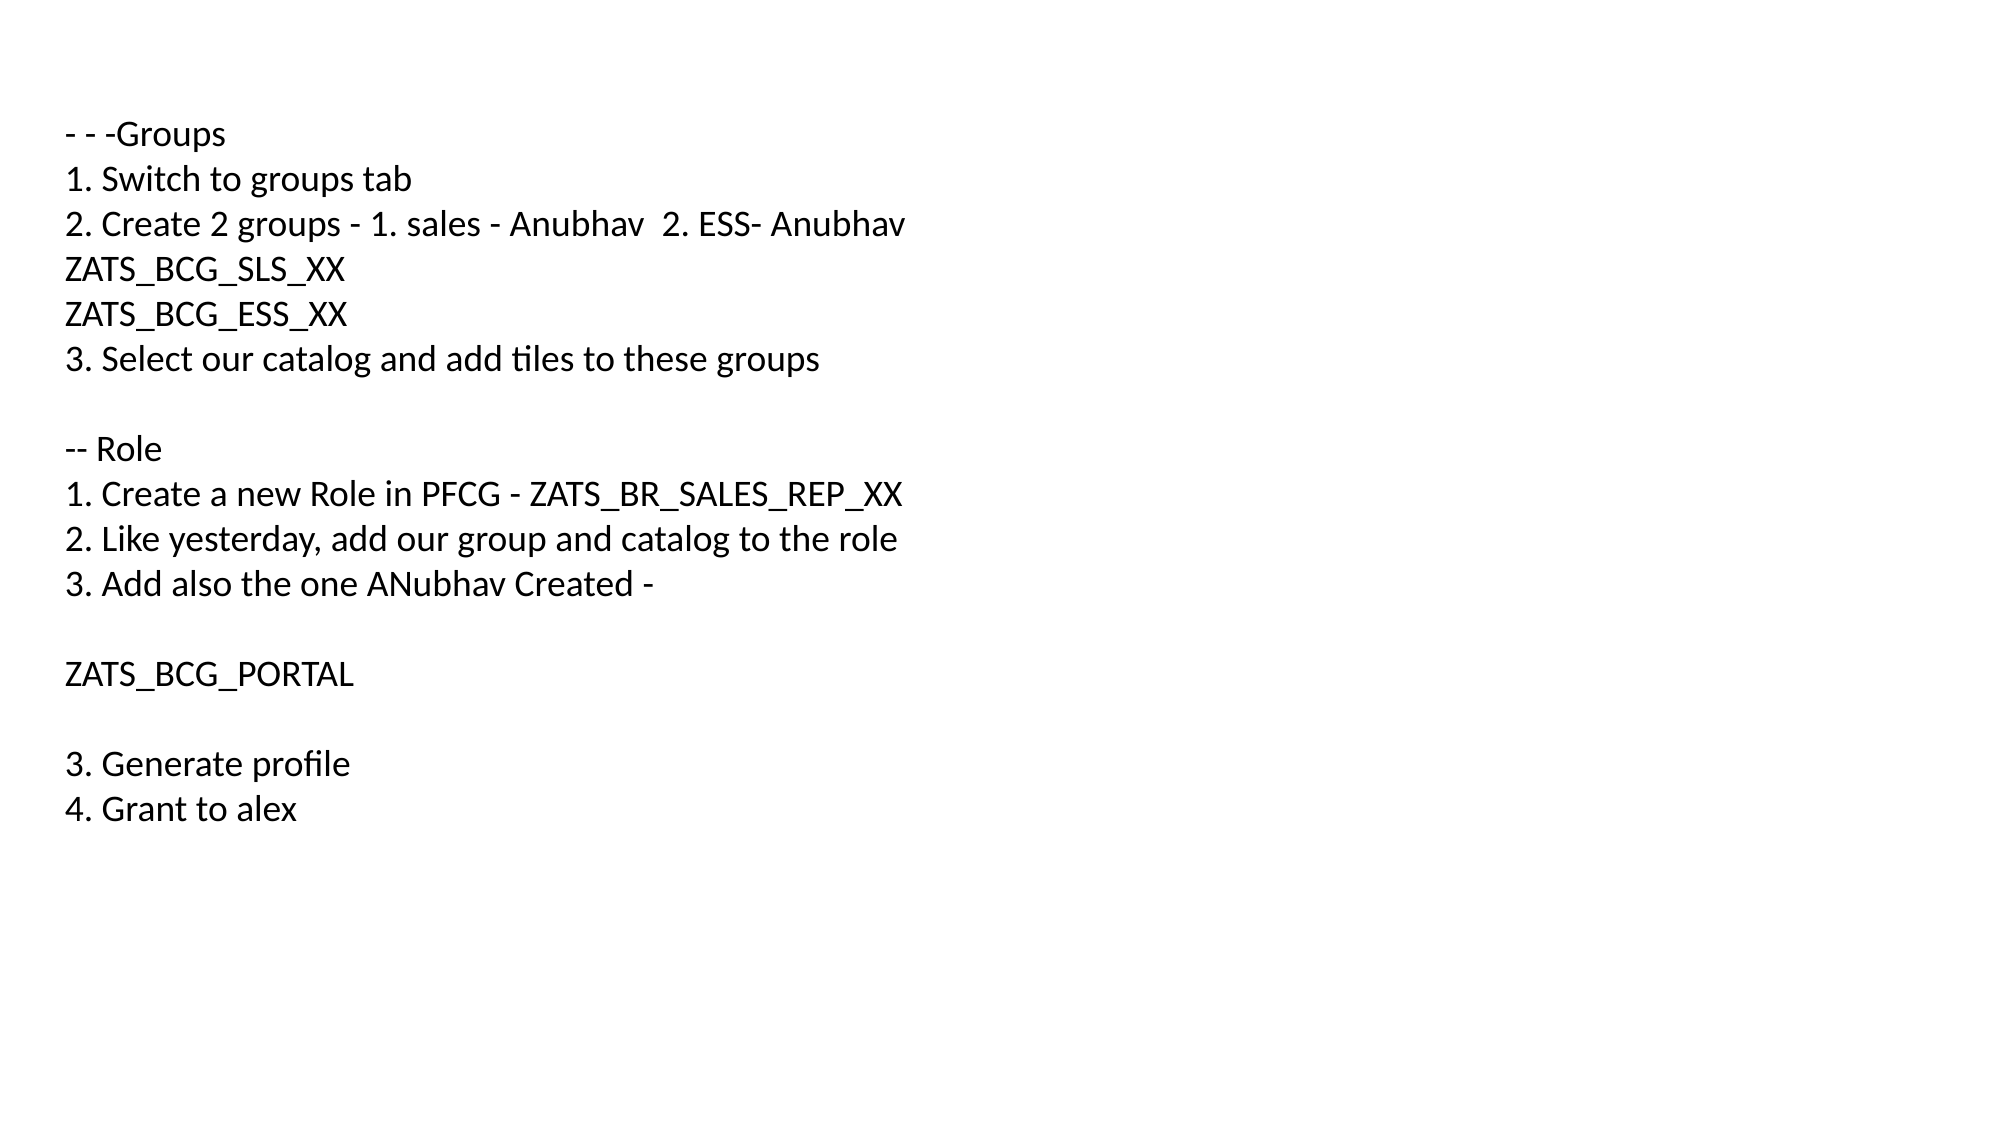

- - -Groups
1. Switch to groups tab
2. Create 2 groups - 1. sales - Anubhav  2. ESS- Anubhav
ZATS_BCG_SLS_XX
ZATS_BCG_ESS_XX
3. Select our catalog and add tiles to these groups

-- Role
1. Create a new Role in PFCG - ZATS_BR_SALES_REP_XX
2. Like yesterday, add our group and catalog to the role
3. Add also the one ANubhav Created -

ZATS_BCG_PORTAL

3. Generate profile
4. Grant to alex